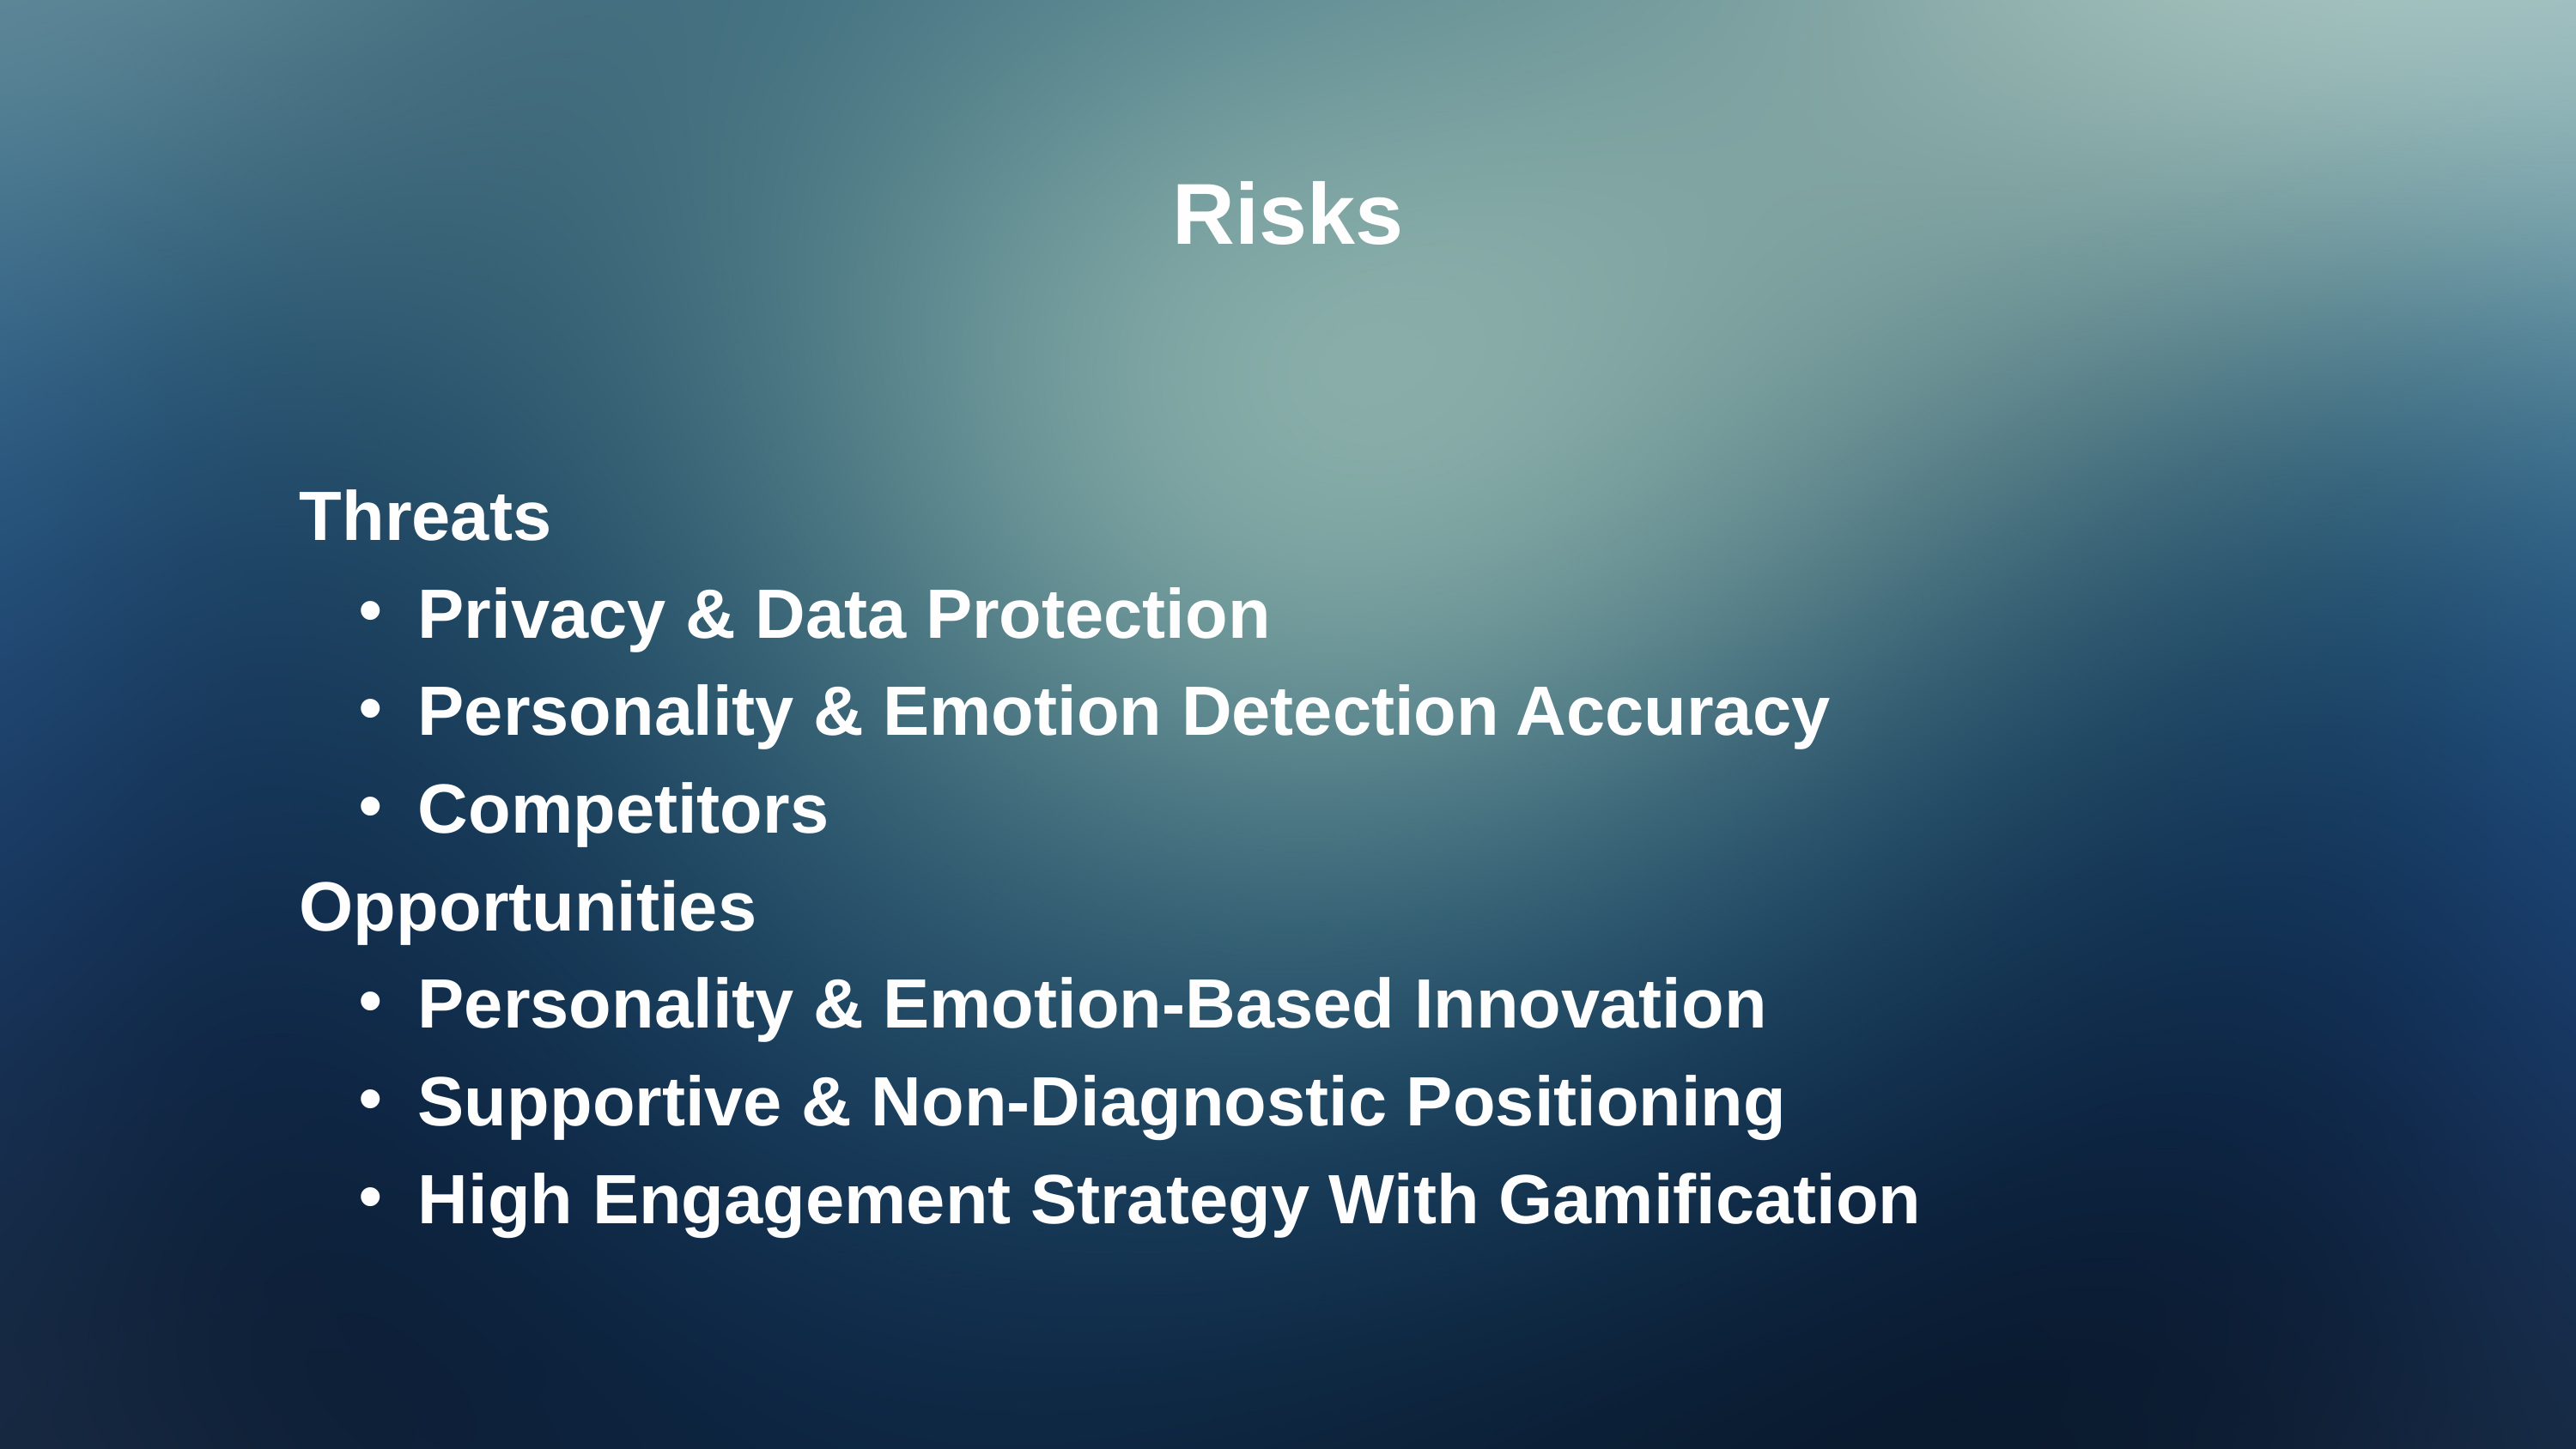

Risks
Threats
Privacy & Data Protection
Personality & Emotion Detection Accuracy
Competitors
Opportunities
Personality & Emotion-Based Innovation
Supportive & Non-Diagnostic Positioning
High Engagement Strategy With Gamification